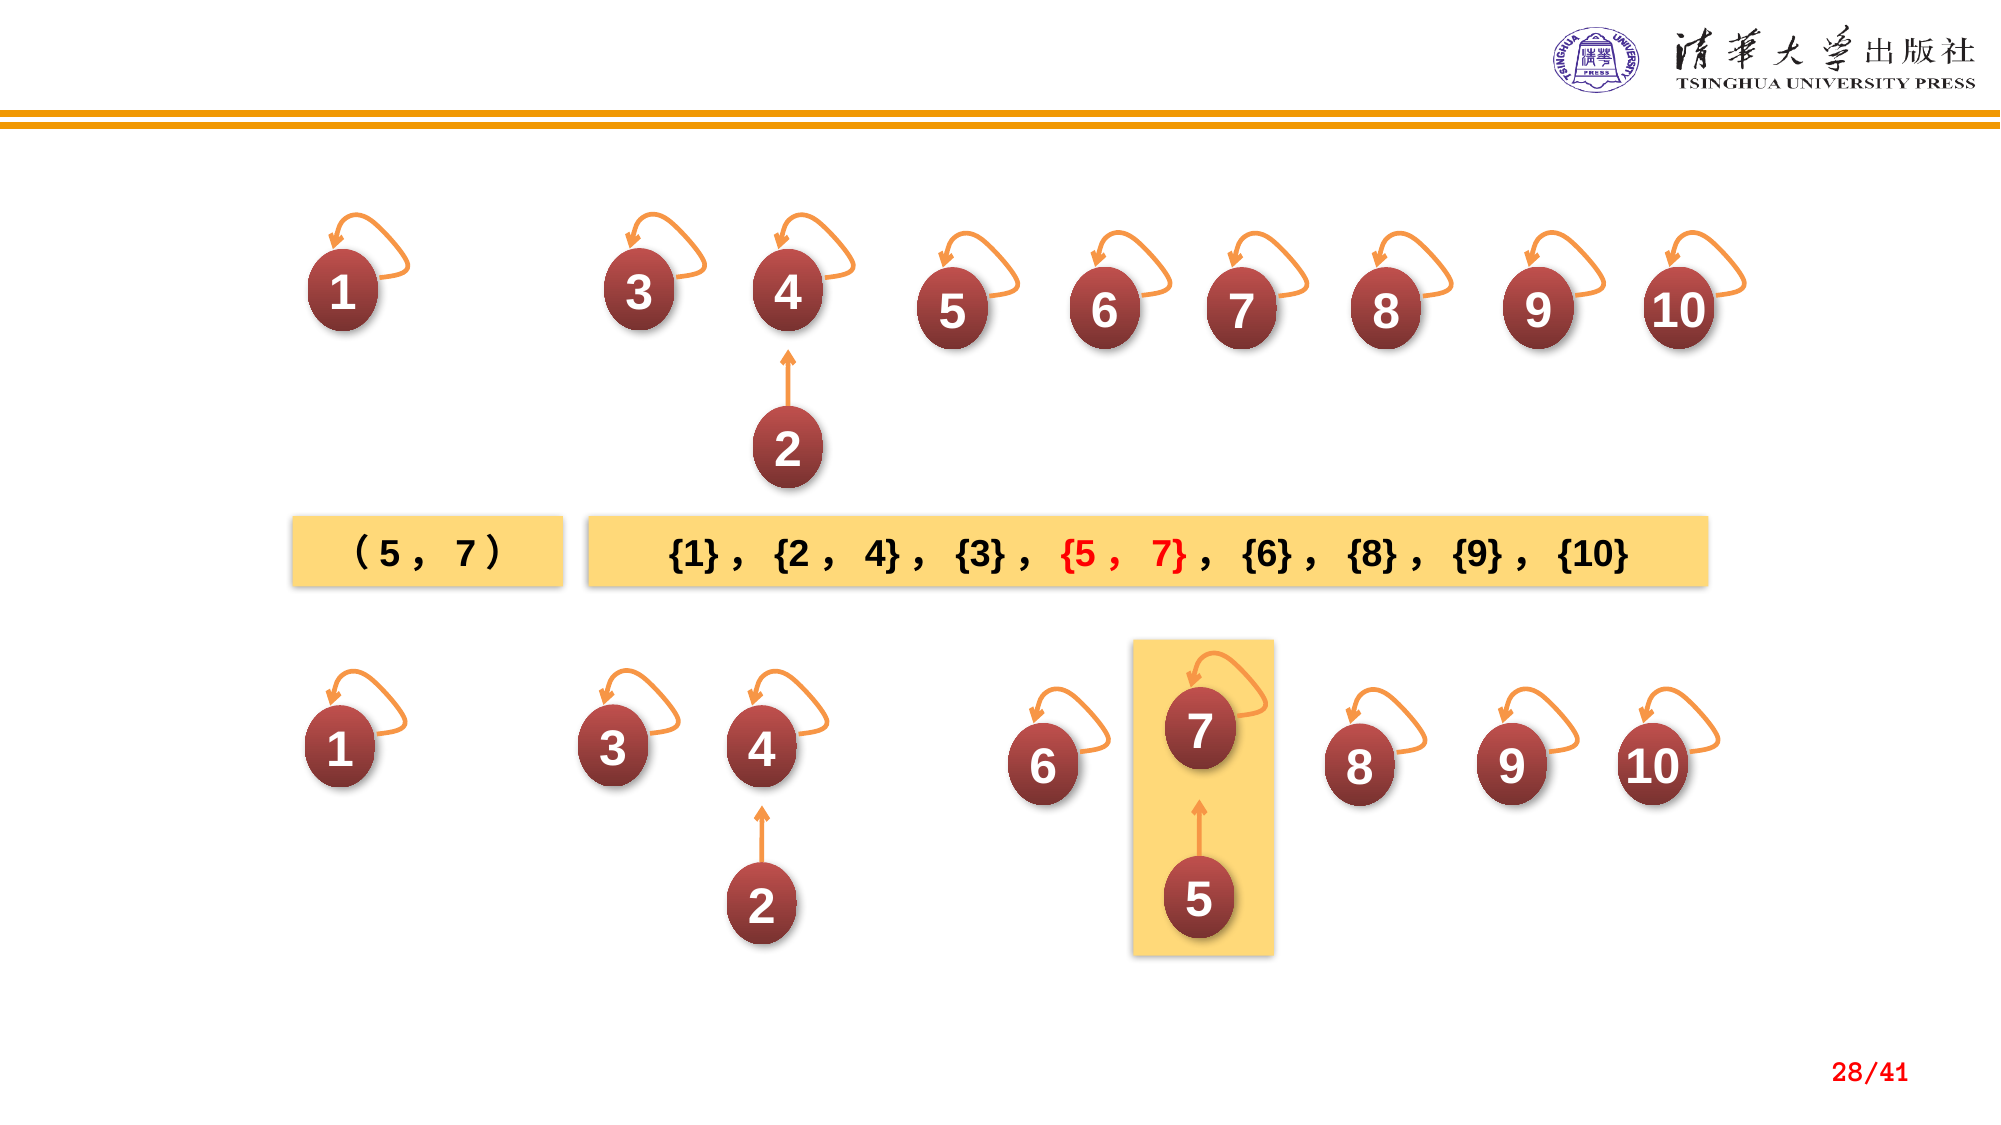

3

1

4

6

9

10

5

7

8
2
（5，7）
{1}，{2，4}，{3}，{5，7}，{6}，{8}，{9}，{10}

7

3

1

4

6

9

10

8
5
2